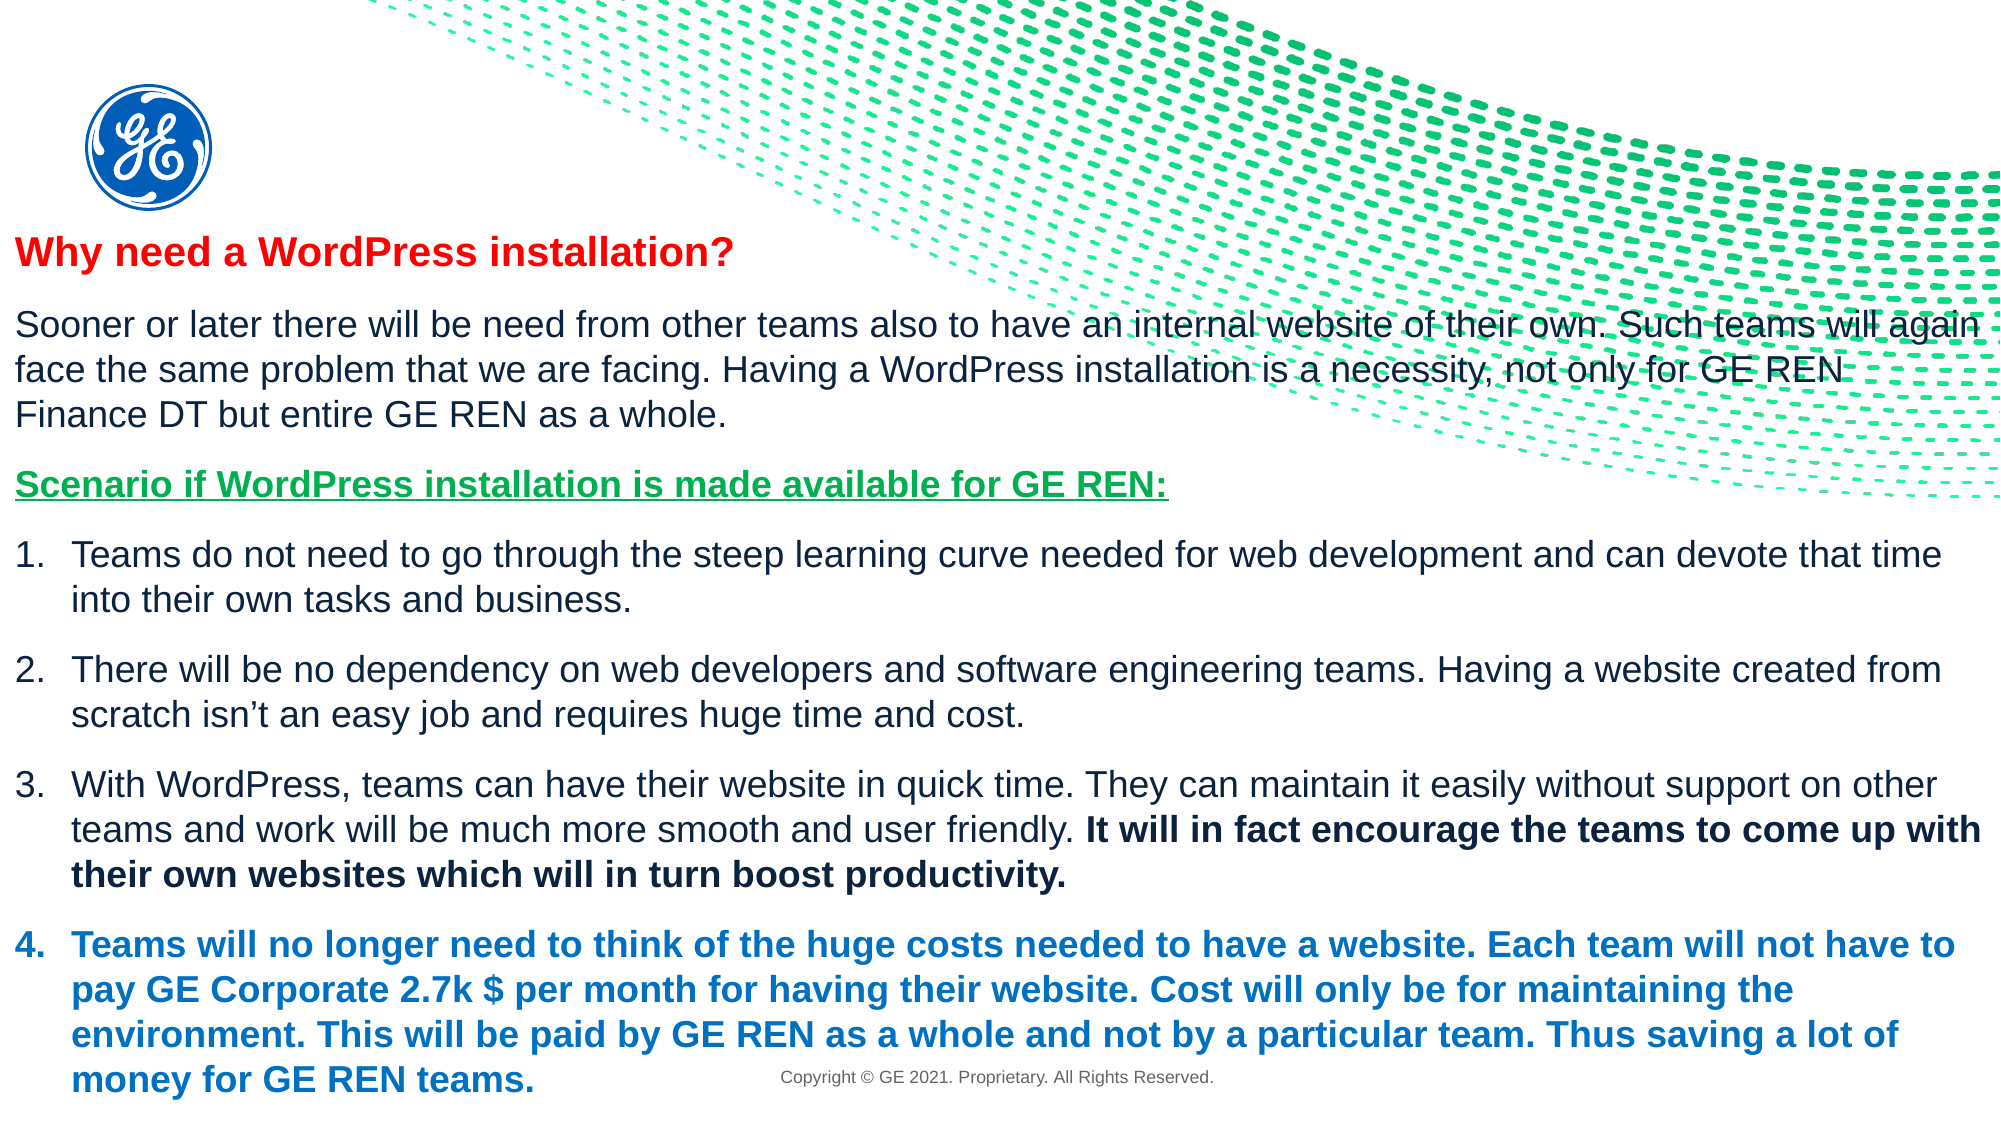

Why need a WordPress installation?
Sooner or later there will be need from other teams also to have an internal website of their own. Such teams will again face the same problem that we are facing. Having a WordPress installation is a necessity, not only for GE REN Finance DT but entire GE REN as a whole.
Scenario if WordPress installation is made available for GE REN:
Teams do not need to go through the steep learning curve needed for web development and can devote that time into their own tasks and business.
There will be no dependency on web developers and software engineering teams. Having a website created from scratch isn’t an easy job and requires huge time and cost.
With WordPress, teams can have their website in quick time. They can maintain it easily without support on other teams and work will be much more smooth and user friendly. It will in fact encourage the teams to come up with their own websites which will in turn boost productivity.
Teams will no longer need to think of the huge costs needed to have a website. Each team will not have to pay GE Corporate 2.7k $ per month for having their website. Cost will only be for maintaining the environment. This will be paid by GE REN as a whole and not by a particular team. Thus saving a lot of money for GE REN teams.